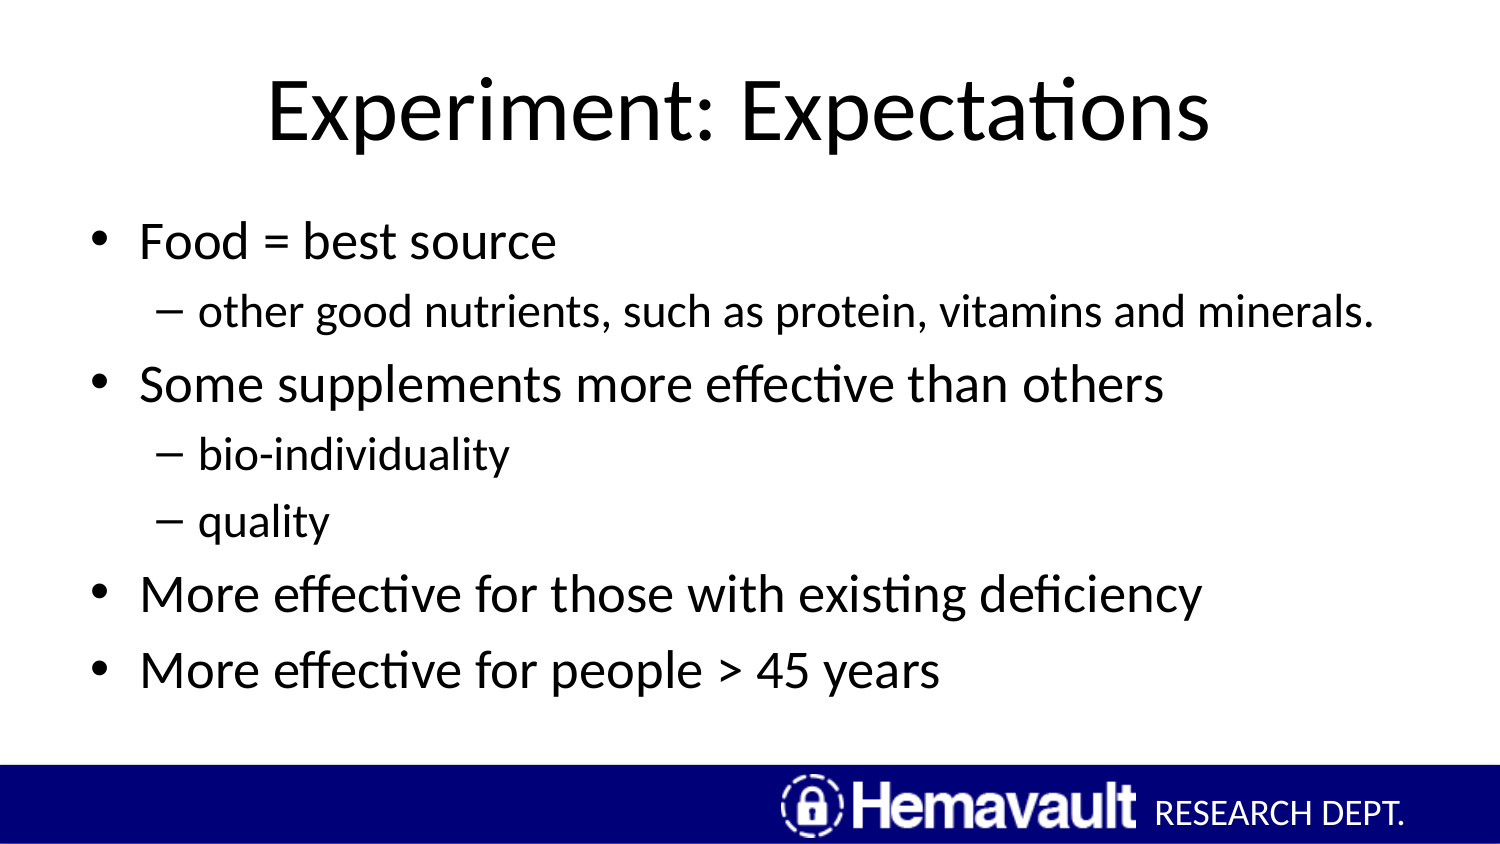

# Experiment: Expectations
Food = best source
other good nutrients, such as protein, vitamins and minerals.
Some supplements more effective than others
bio-individuality
quality
More effective for those with existing deficiency
More effective for people > 45 years